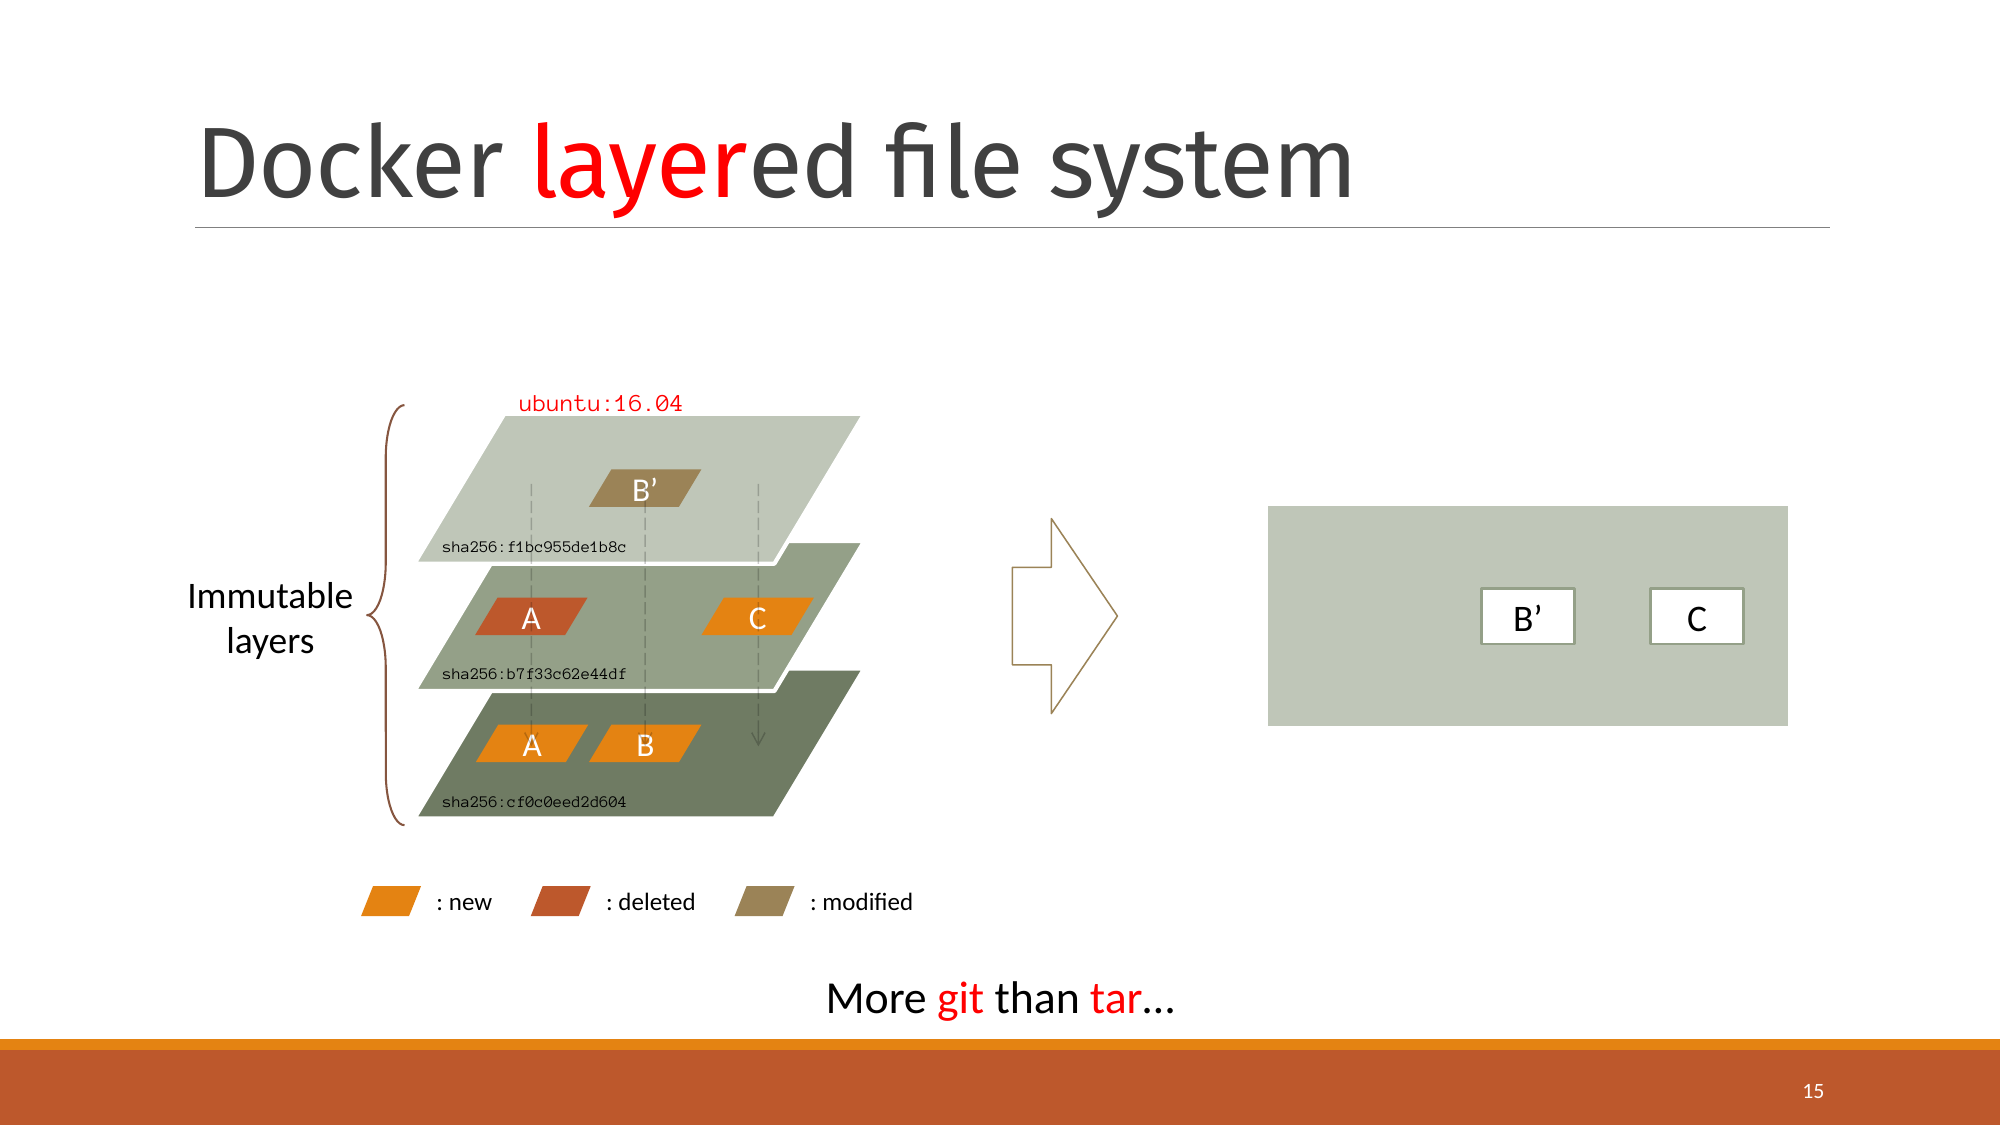

# Docker layered file system
ubuntu:16.04

B’
sha256:f1bc955de1b8c

A
C
sha256:b7f33c62e44df

A
B
sha256:cf0c0eed2d604

B’
C

Immutable
layers
: new

: deleted

: modified

More git than tar…
15